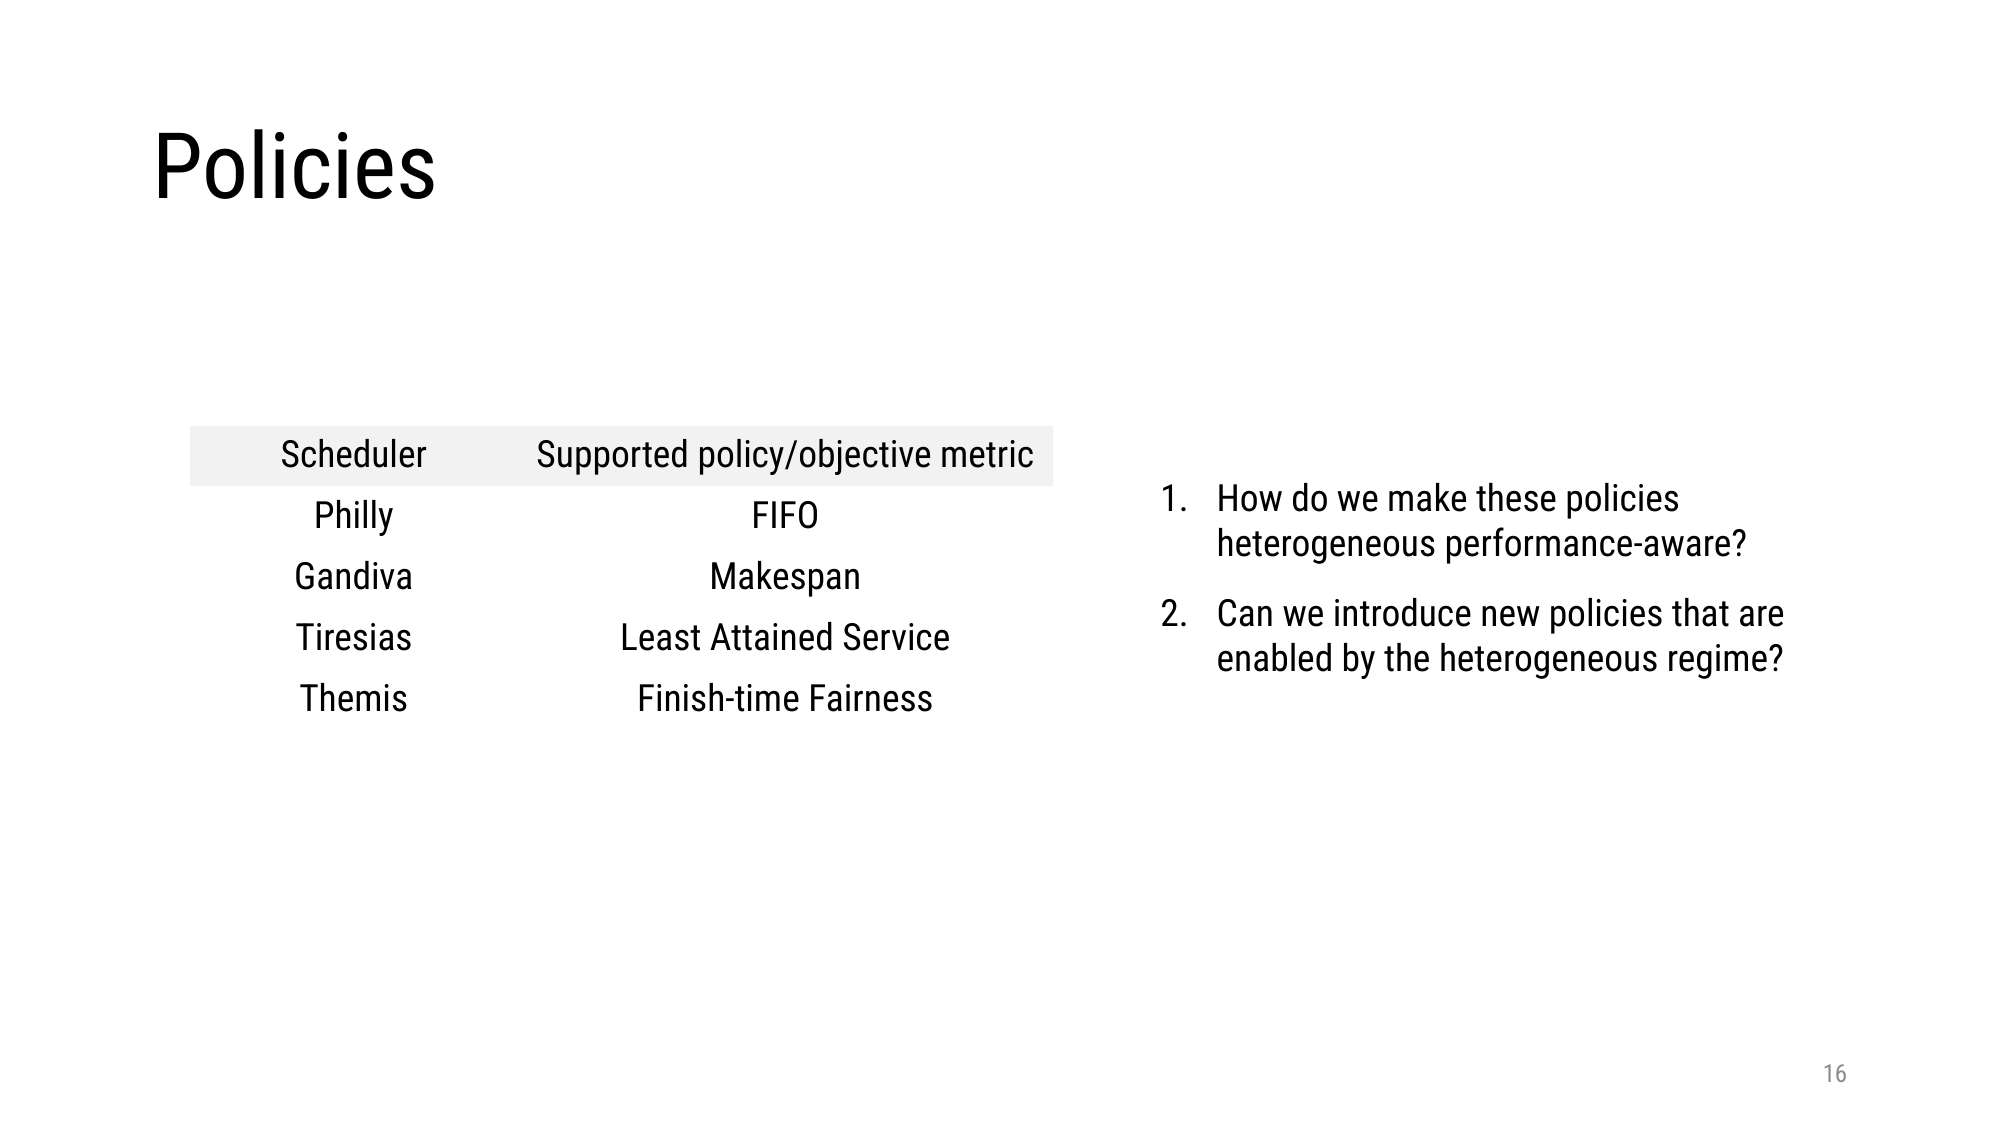

# Policies
| Scheduler | Supported policy/objective metric |
| --- | --- |
| Philly | FIFO |
| Gandiva | Makespan |
| Tiresias | Least Attained Service |
| Themis | Finish-time Fairness |
How do we make these policies heterogeneous performance-aware?
Can we introduce new policies that are enabled by the heterogeneous regime?
16